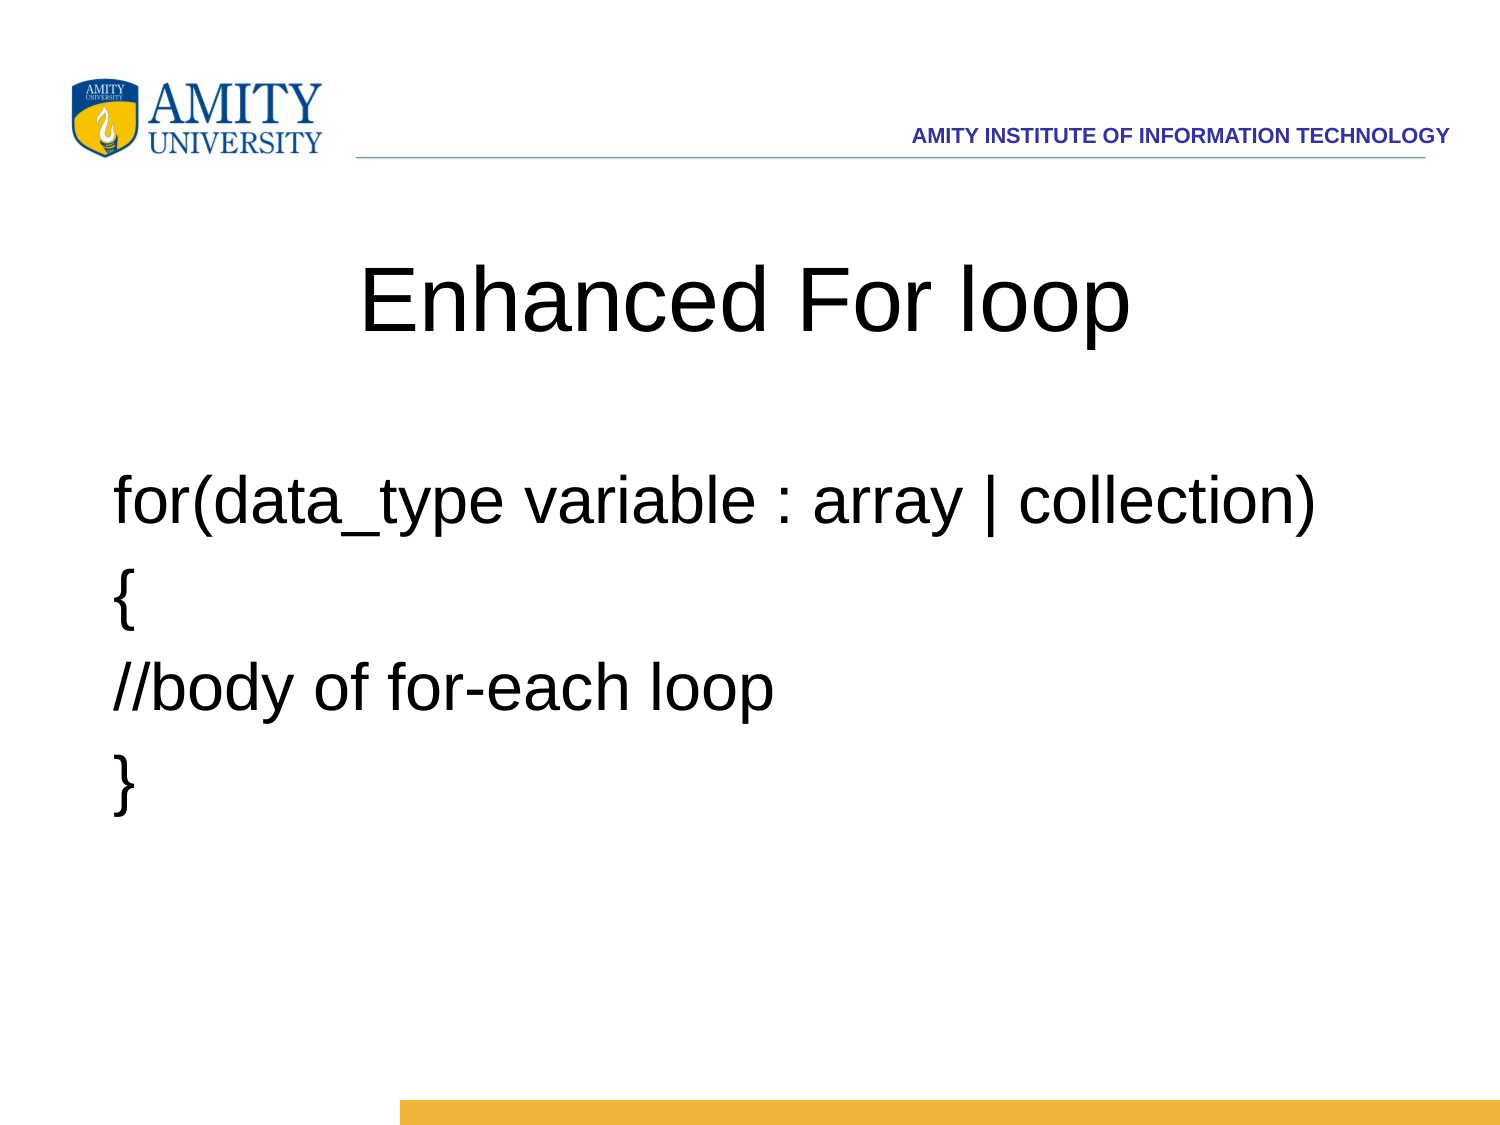

# Enhanced For loop
for(data_type variable : array | collection)
{
//body of for-each loop
}